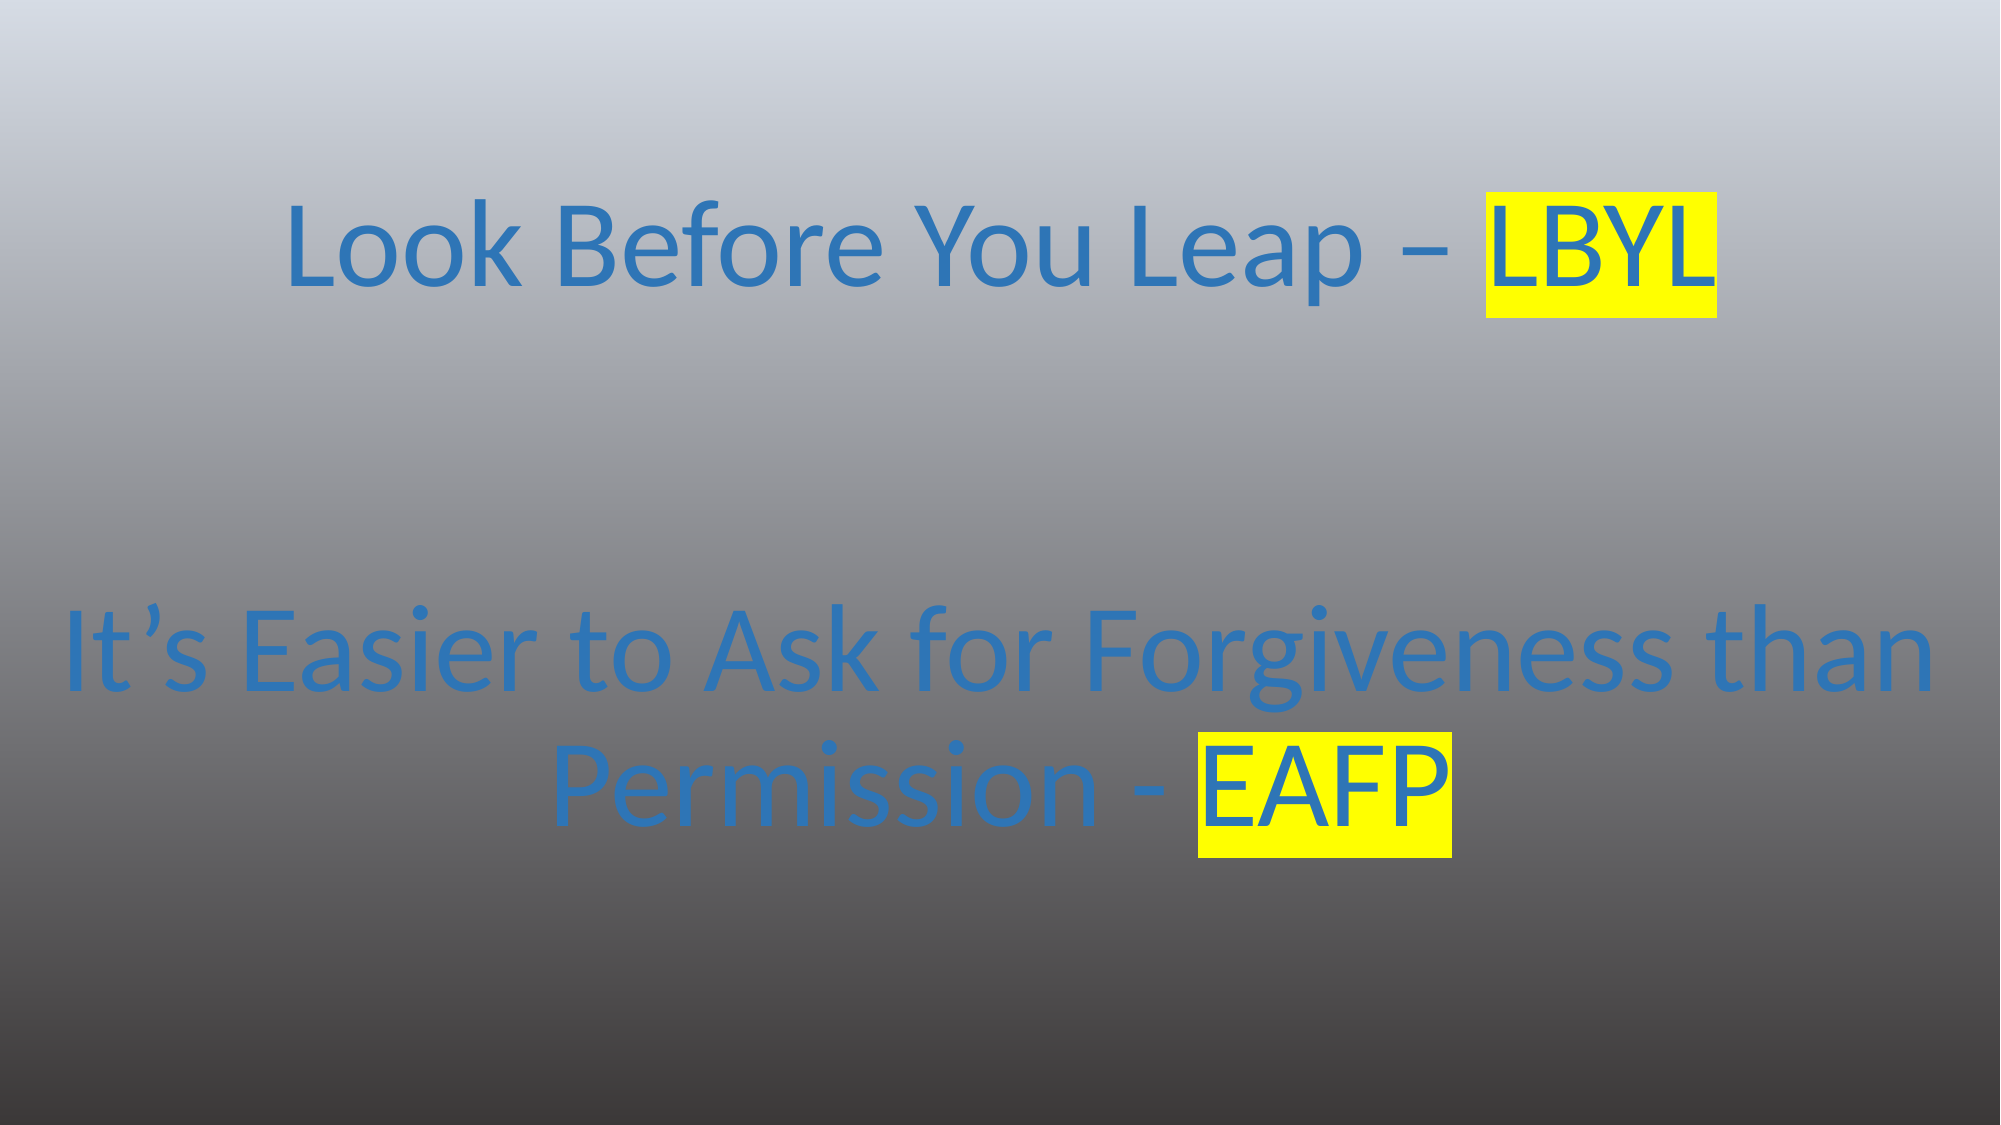

# Look Before You Leap – LBYL It’s Easier to Ask for Forgiveness than Permission - EAFP

143